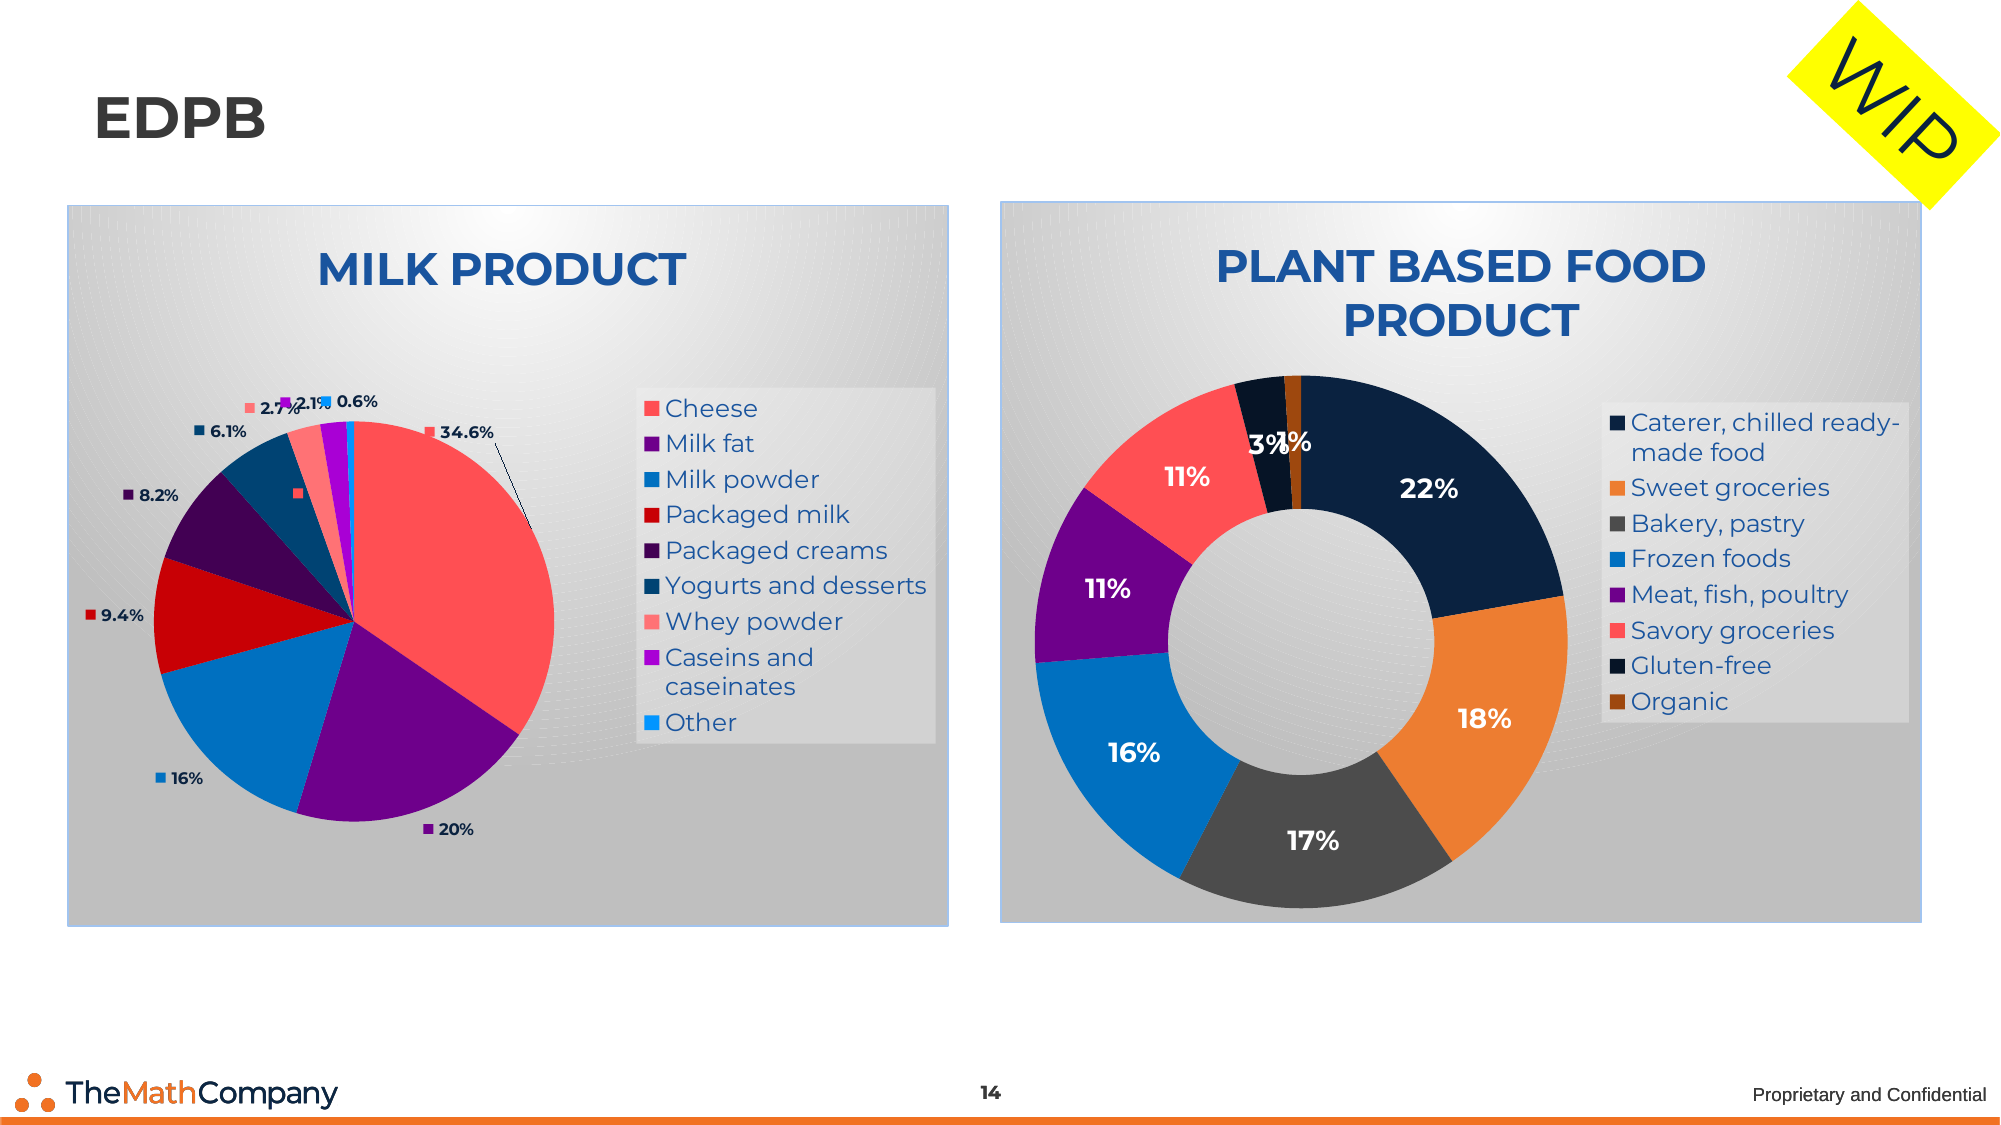

# EDPB
WIP

### Chart: PLANT BASED FOOD PRODUCT

| Category | Column1 |
|---|---|
| Caterer, chilled ready-made food | 0.22 |
| Sweet groceries | 0.18 |
| Bakery, pastry | 0.17 |
| Frozen foods | 0.16 |
| Meat, fish, poultry | 0.11 |
| Savory groceries | 0.11 |
| Gluten-free | 0.03 |
| Organic | 0.01 |

### Chart: MILK PRODUCT

| Category | data |
|---|---|
| Cheese | 0.344 |
| Milk fat | 0.2 |
| Milk powder | 0.16 |
| Packaged milk | 0.094 |
| Packaged creams | 0.082 |
| Yogurts and desserts | 0.061 |
| Whey powder | 0.027 |
| Caseins and caseinates | 0.021 |
| Other | 0.006 |
14
14
Proprietary and Confidential
Proprietary and Confidential